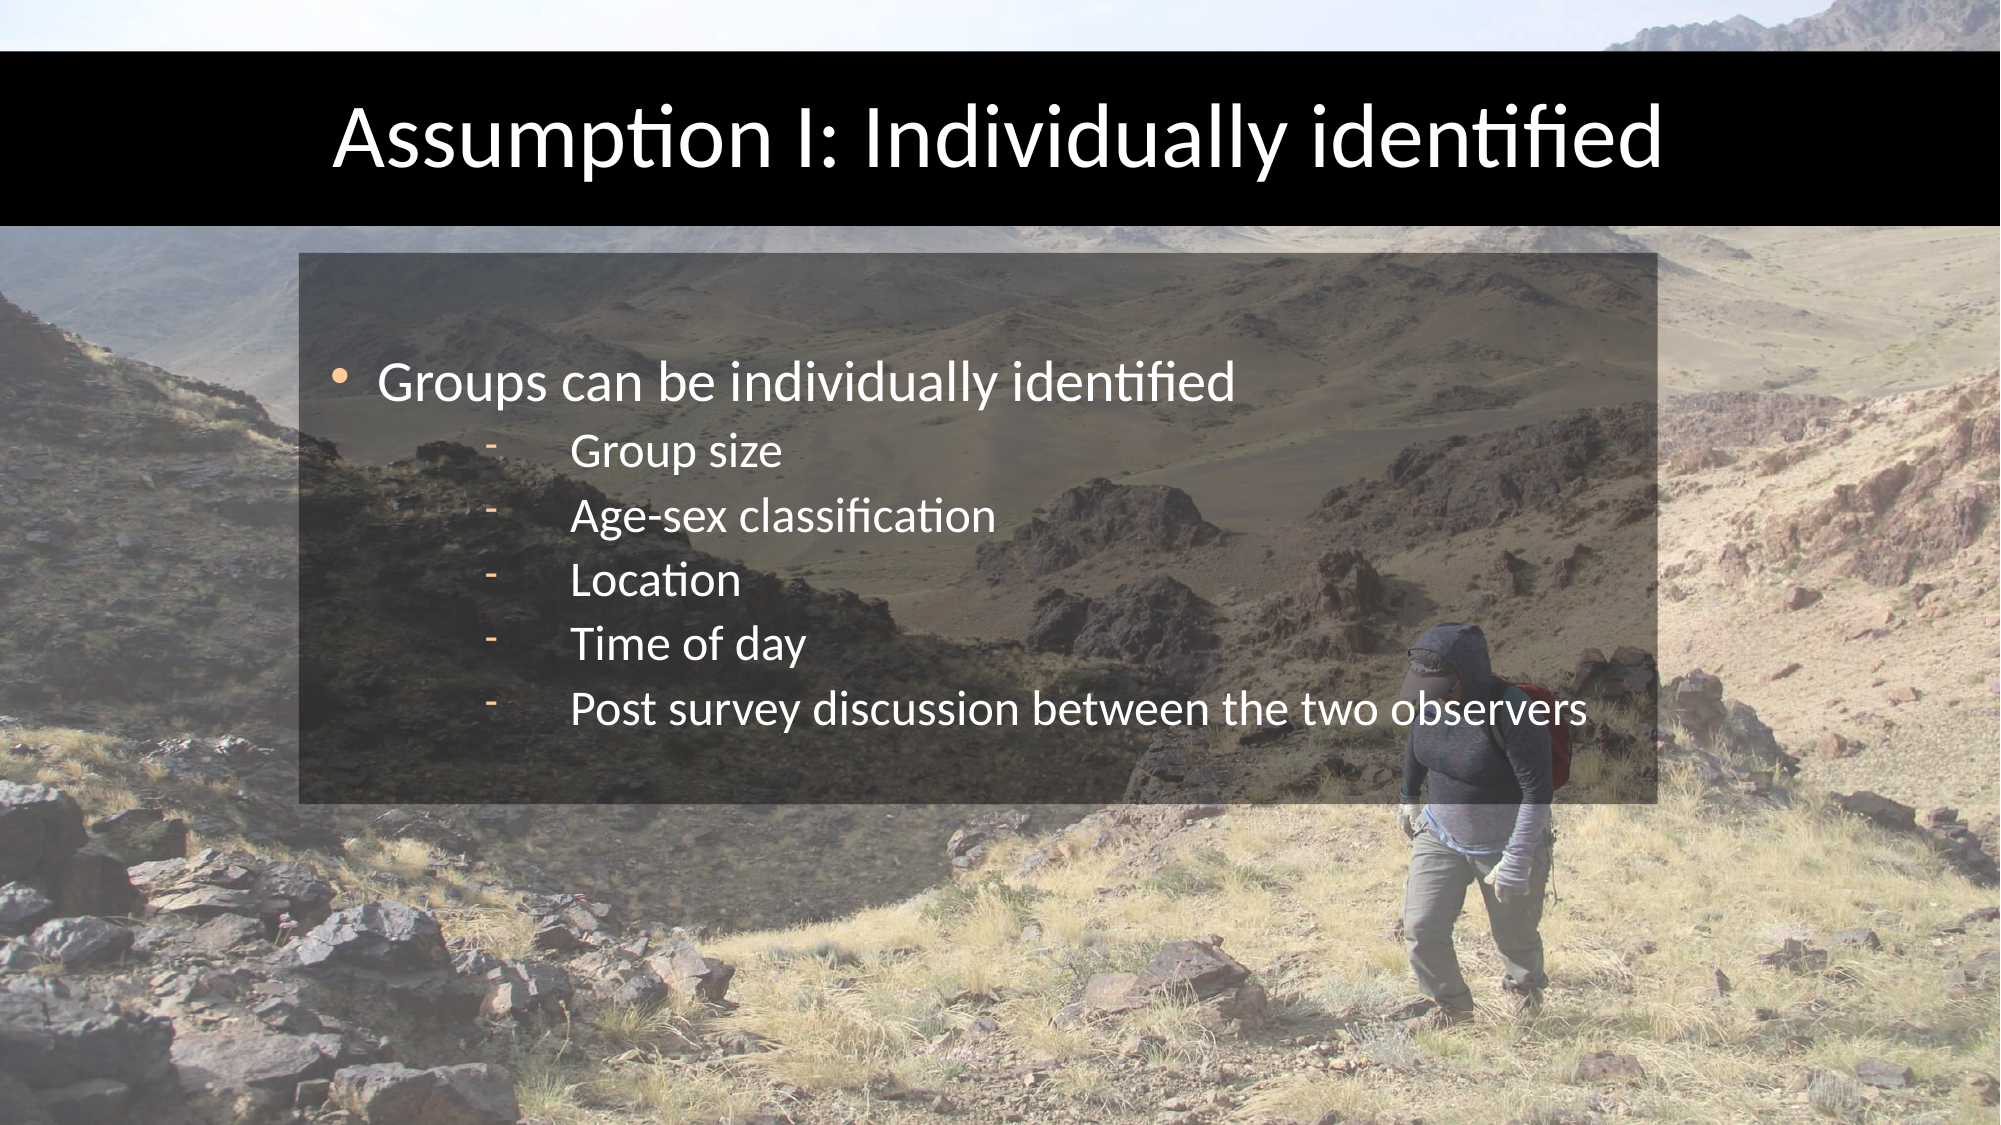

Assumption I: Individually identified

Groups can be individually identified
Group size
Age-sex classification
Location
Time of day
Post survey discussion between the two observers